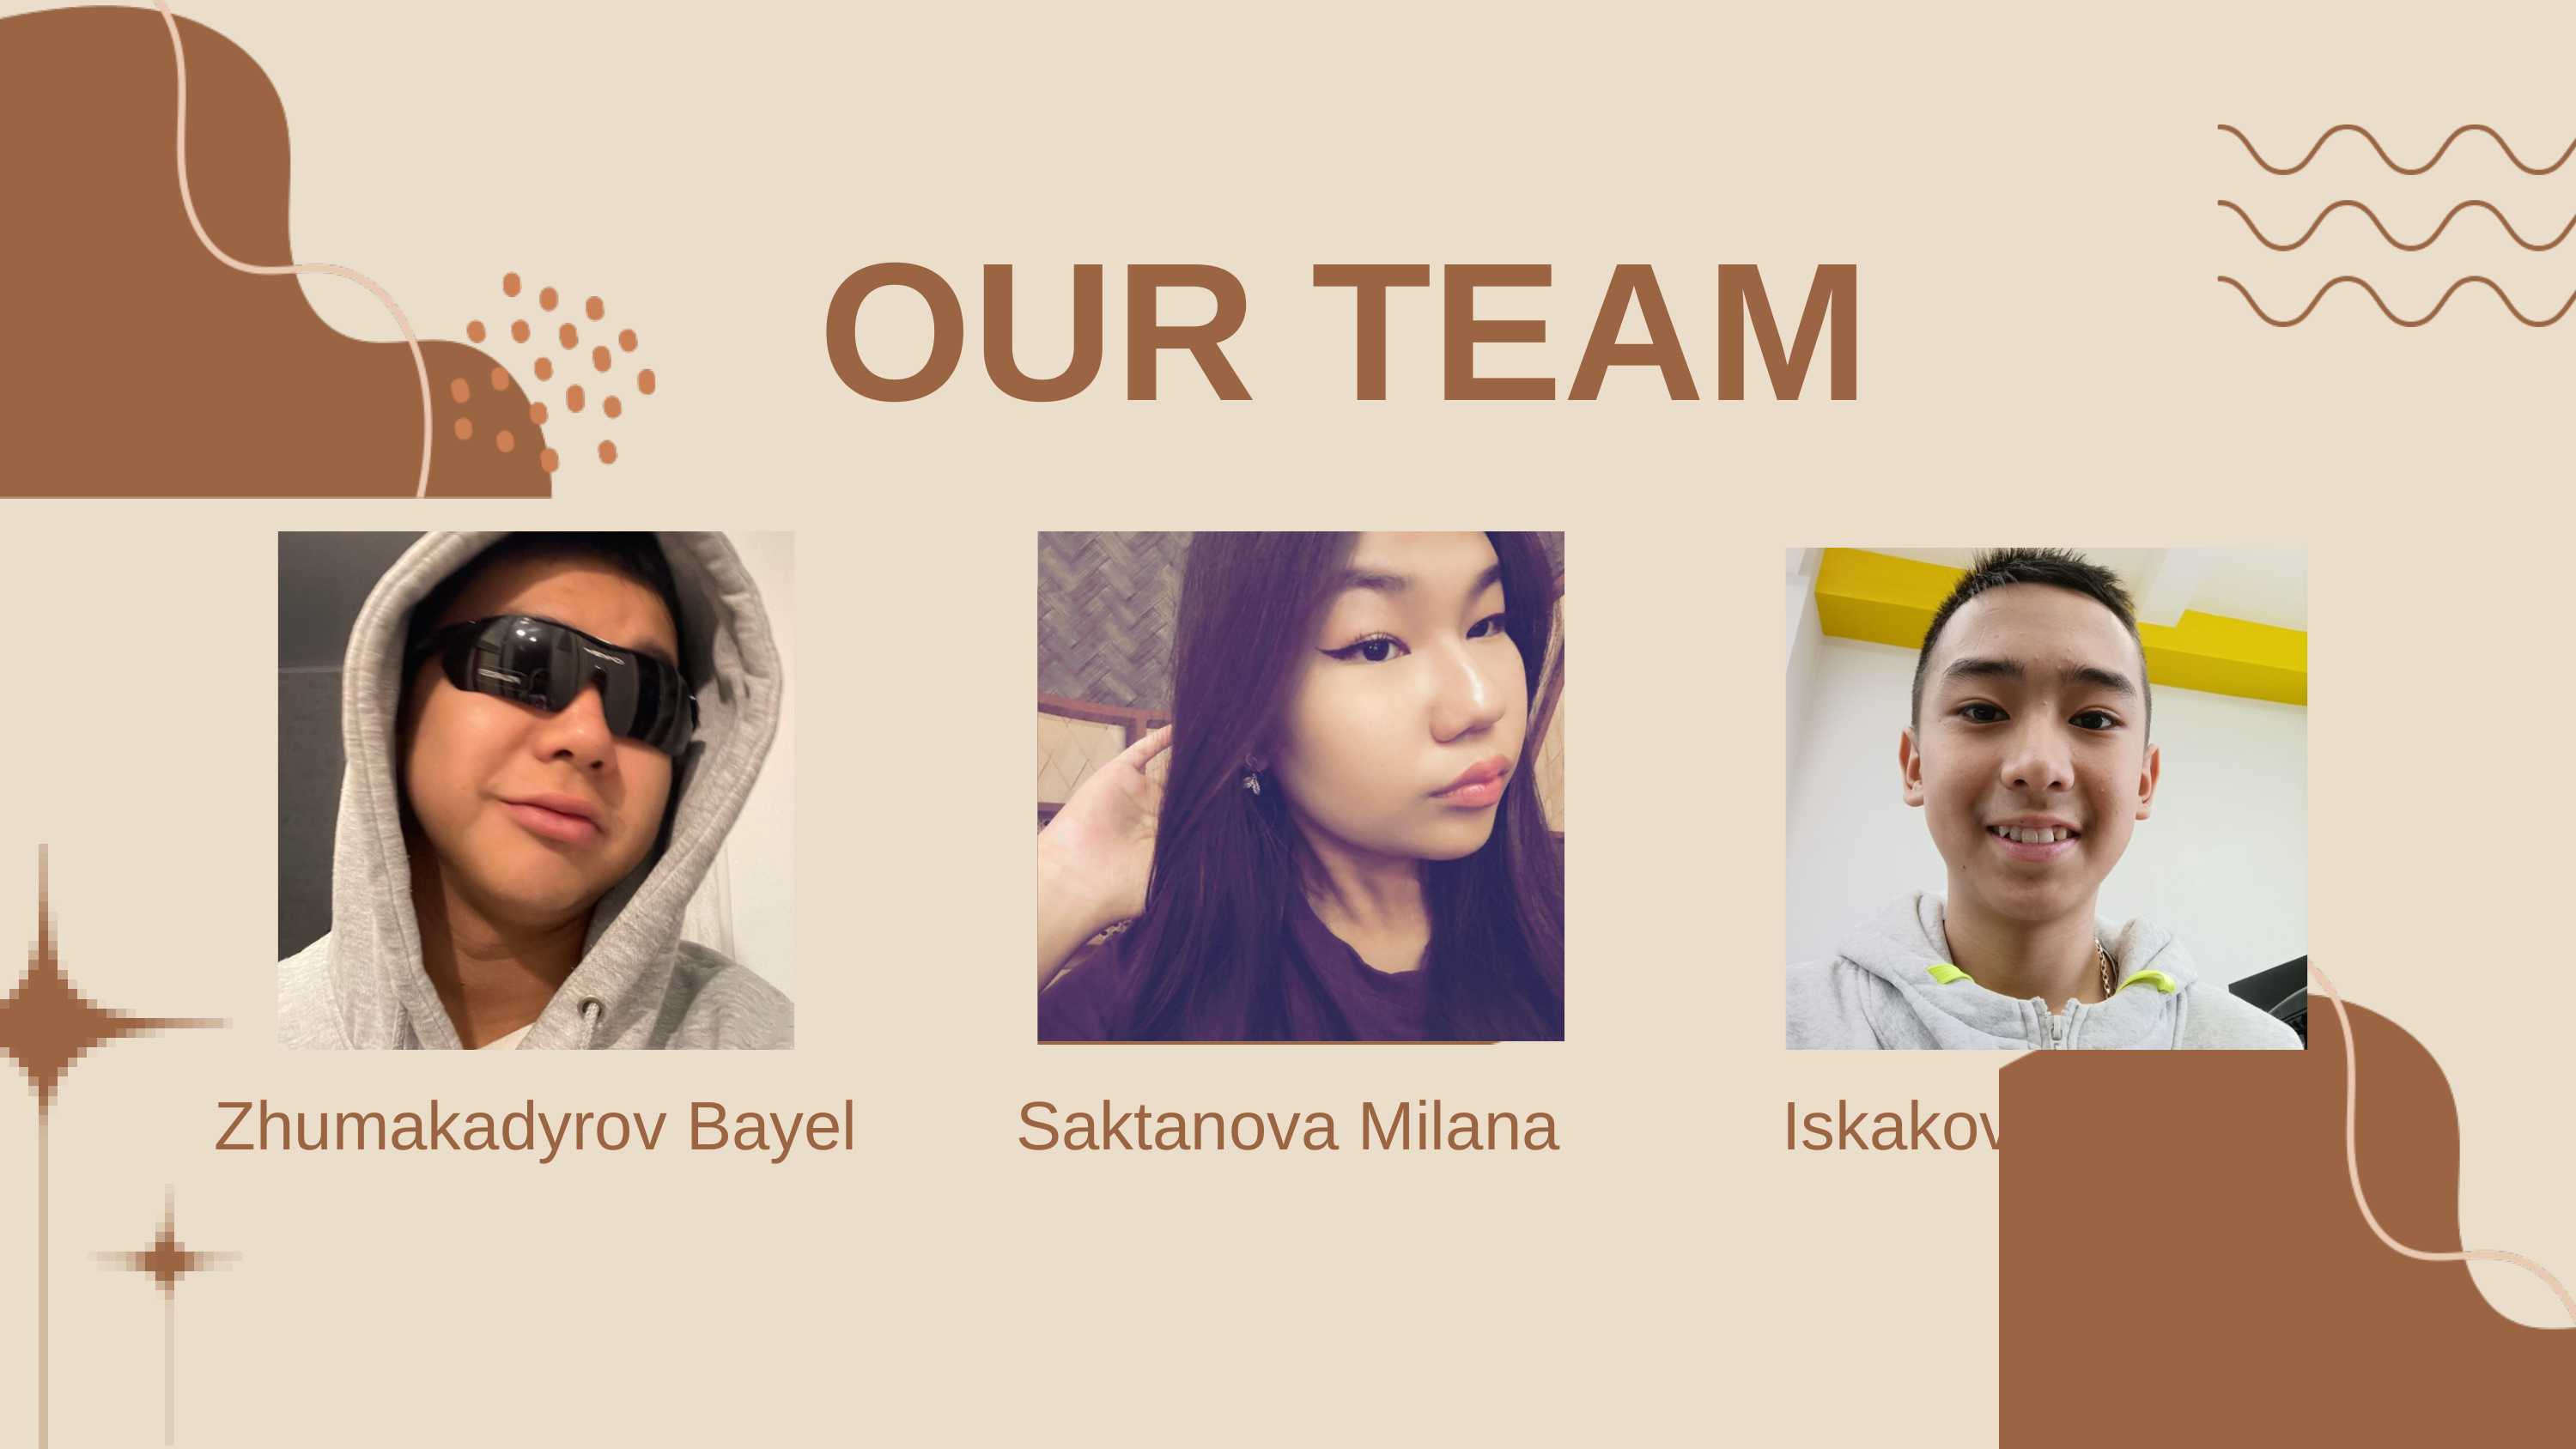

OUR TEAM

Zhumakadyrov Bayel
Saktanova Milana
Iskakov Kuttuubai